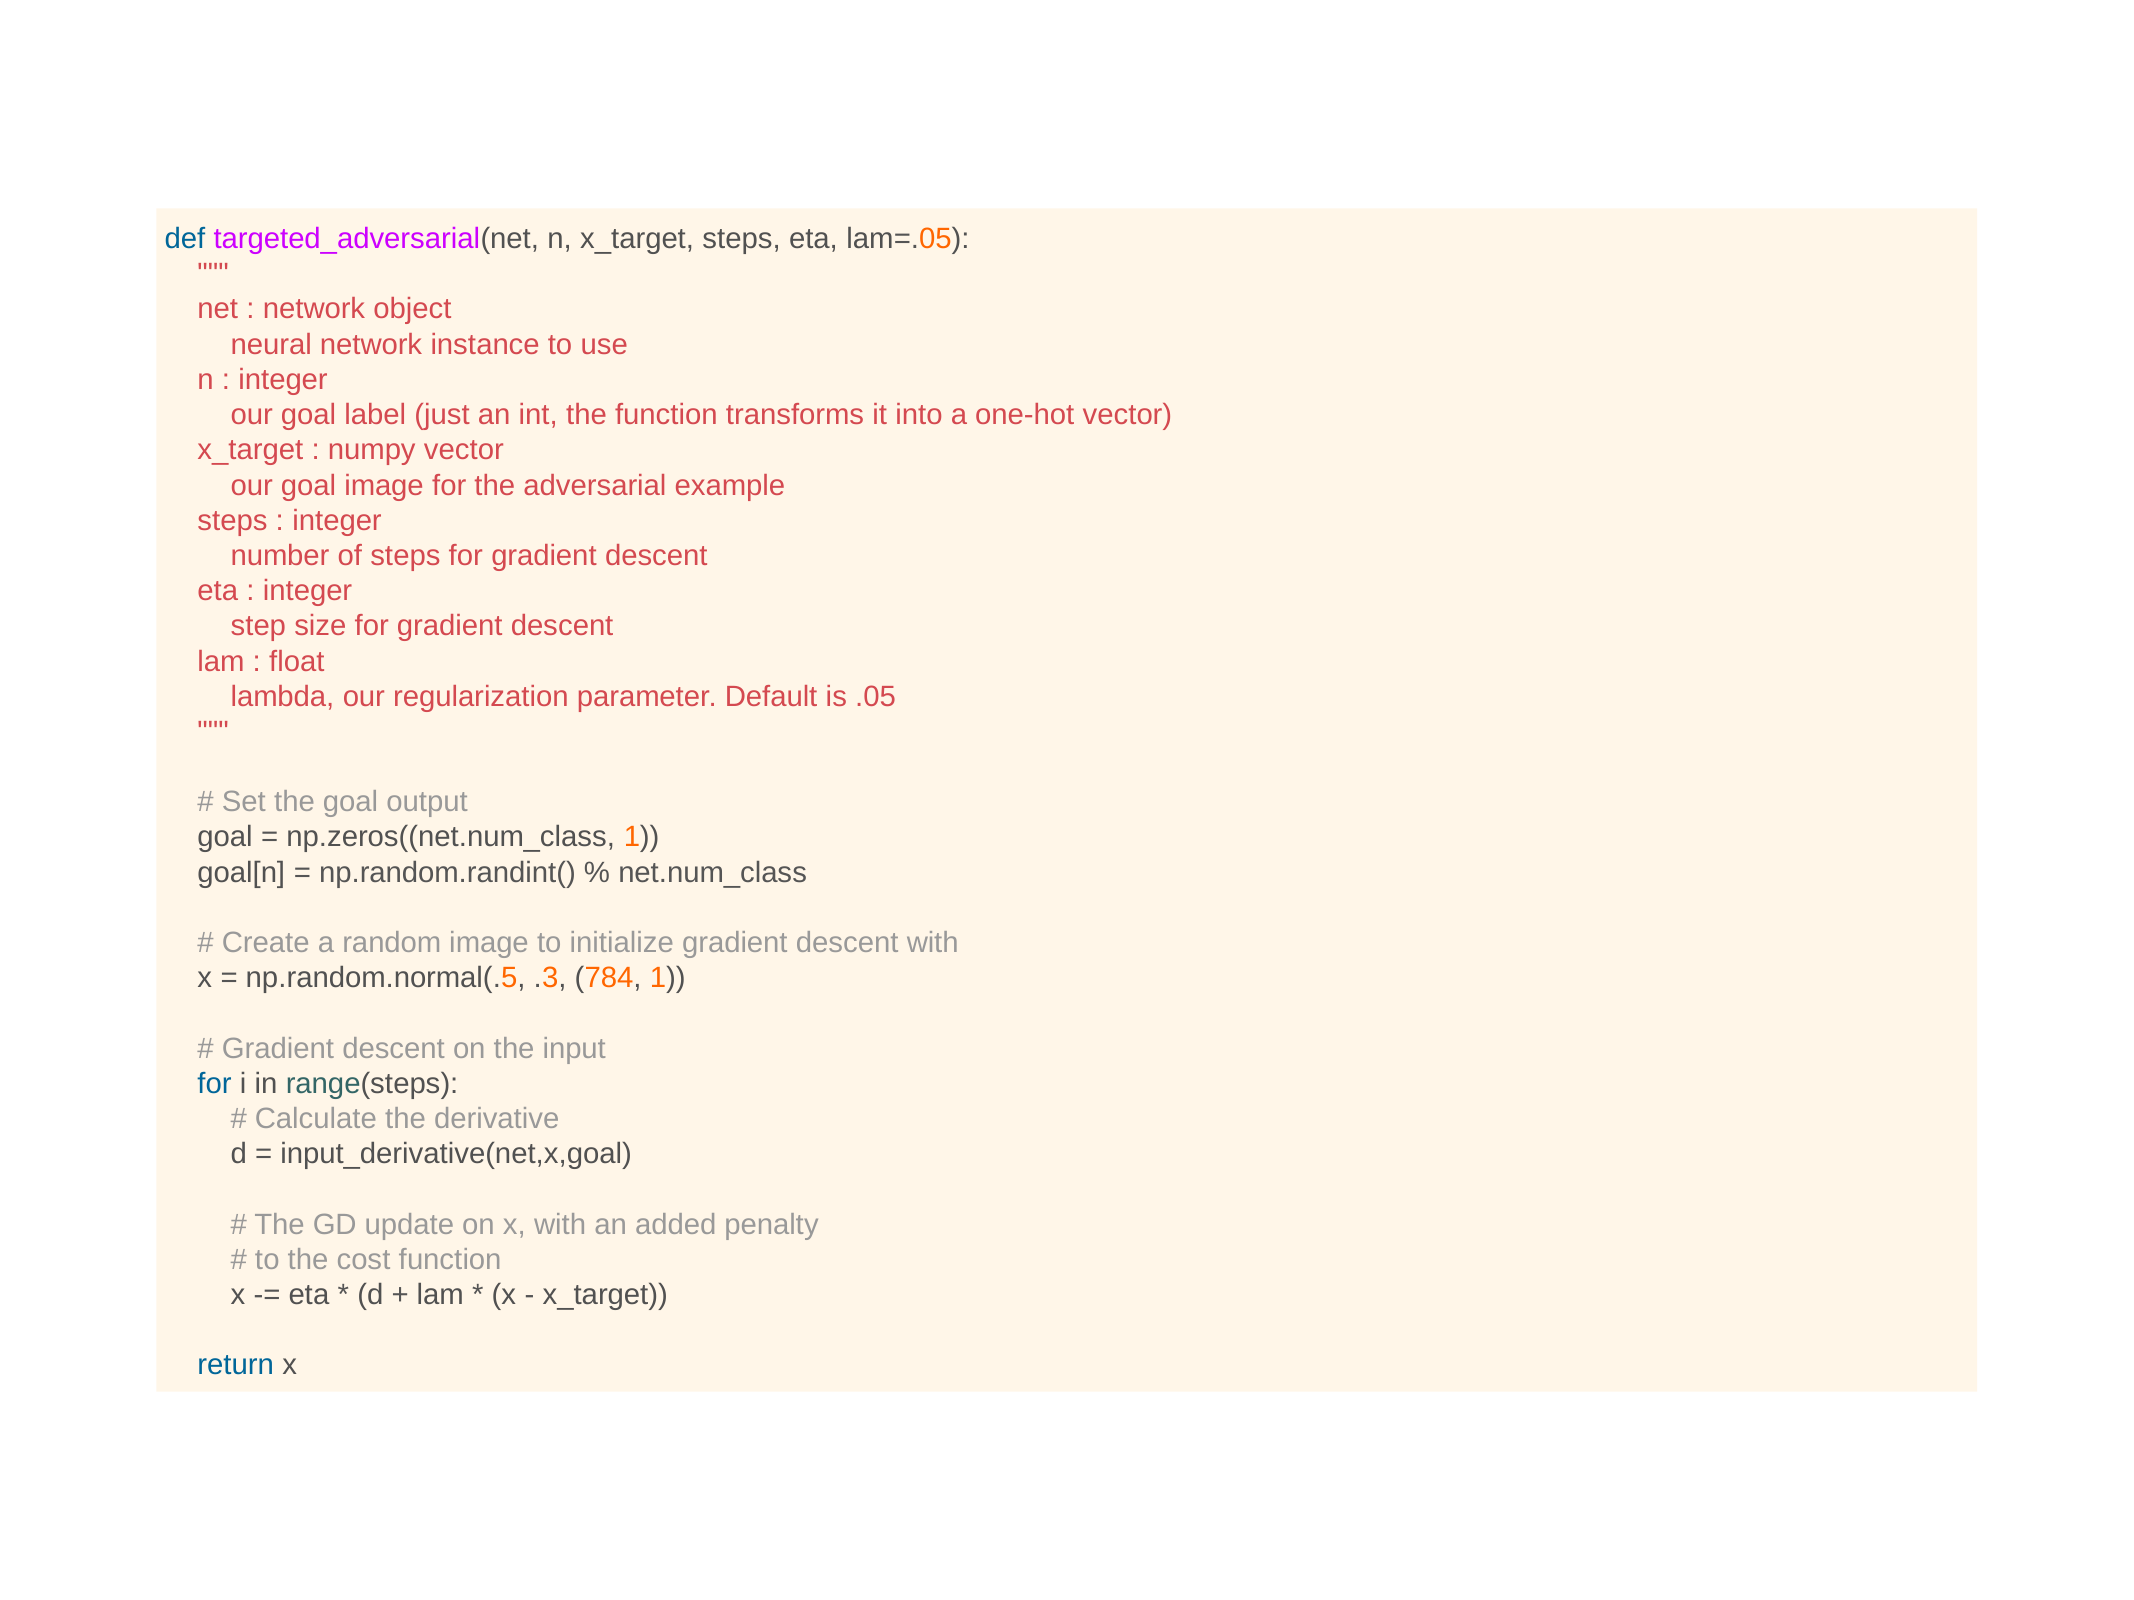

def targeted_adversarial(net, n, x_target, steps, eta, lam=.05):
    """
    net : network object
        neural network instance to use
    n : integer
        our goal label (just an int, the function transforms it into a one-hot vector)
    x_target : numpy vector
        our goal image for the adversarial example
    steps : integer
        number of steps for gradient descent
    eta : integer
        step size for gradient descent
    lam : float
        lambda, our regularization parameter. Default is .05
    """

    # Set the goal output
    goal = np.zeros((net.num_class, 1))
    goal[n] = np.random.randint() % net.num_class

    # Create a random image to initialize gradient descent with
    x = np.random.normal(.5, .3, (784, 1))

    # Gradient descent on the input
    for i in range(steps):
        # Calculate the derivative
        d = input_derivative(net,x,goal)

        # The GD update on x, with an added penalty
        # to the cost function
        x -= eta * (d + lam * (x - x_target))

    return x